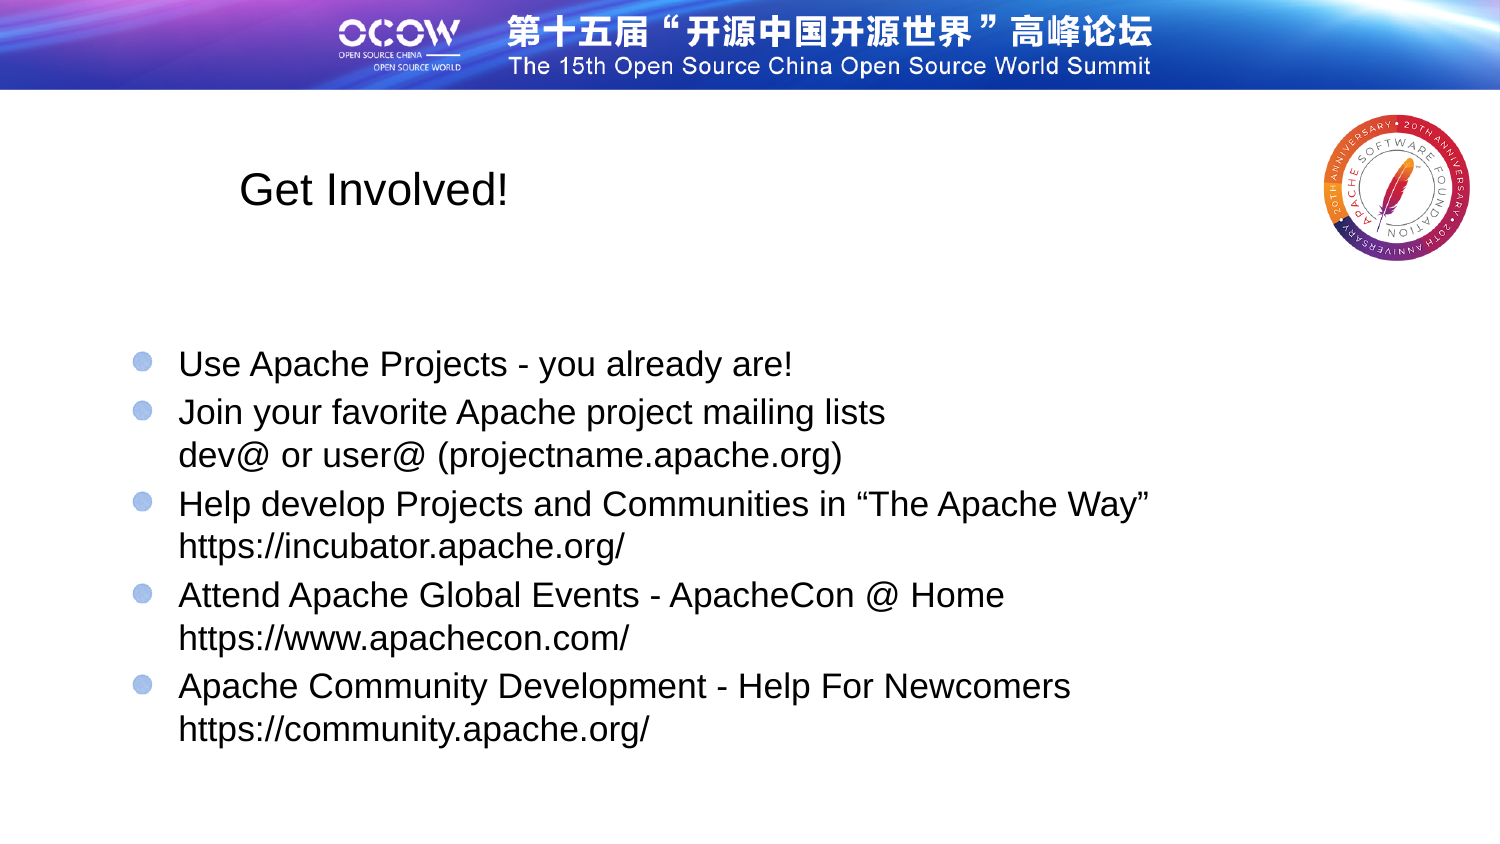

Get Involved!
Use Apache Projects - you already are!
Join your favorite Apache project mailing lists
dev@ or user@ (projectname.apache.org)
Help develop Projects and Communities in “The Apache Way”
https://incubator.apache.org/
Attend Apache Global Events - ApacheCon @ Home
https://www.apachecon.com/
Apache Community Development - Help For Newcomers
https://community.apache.org/